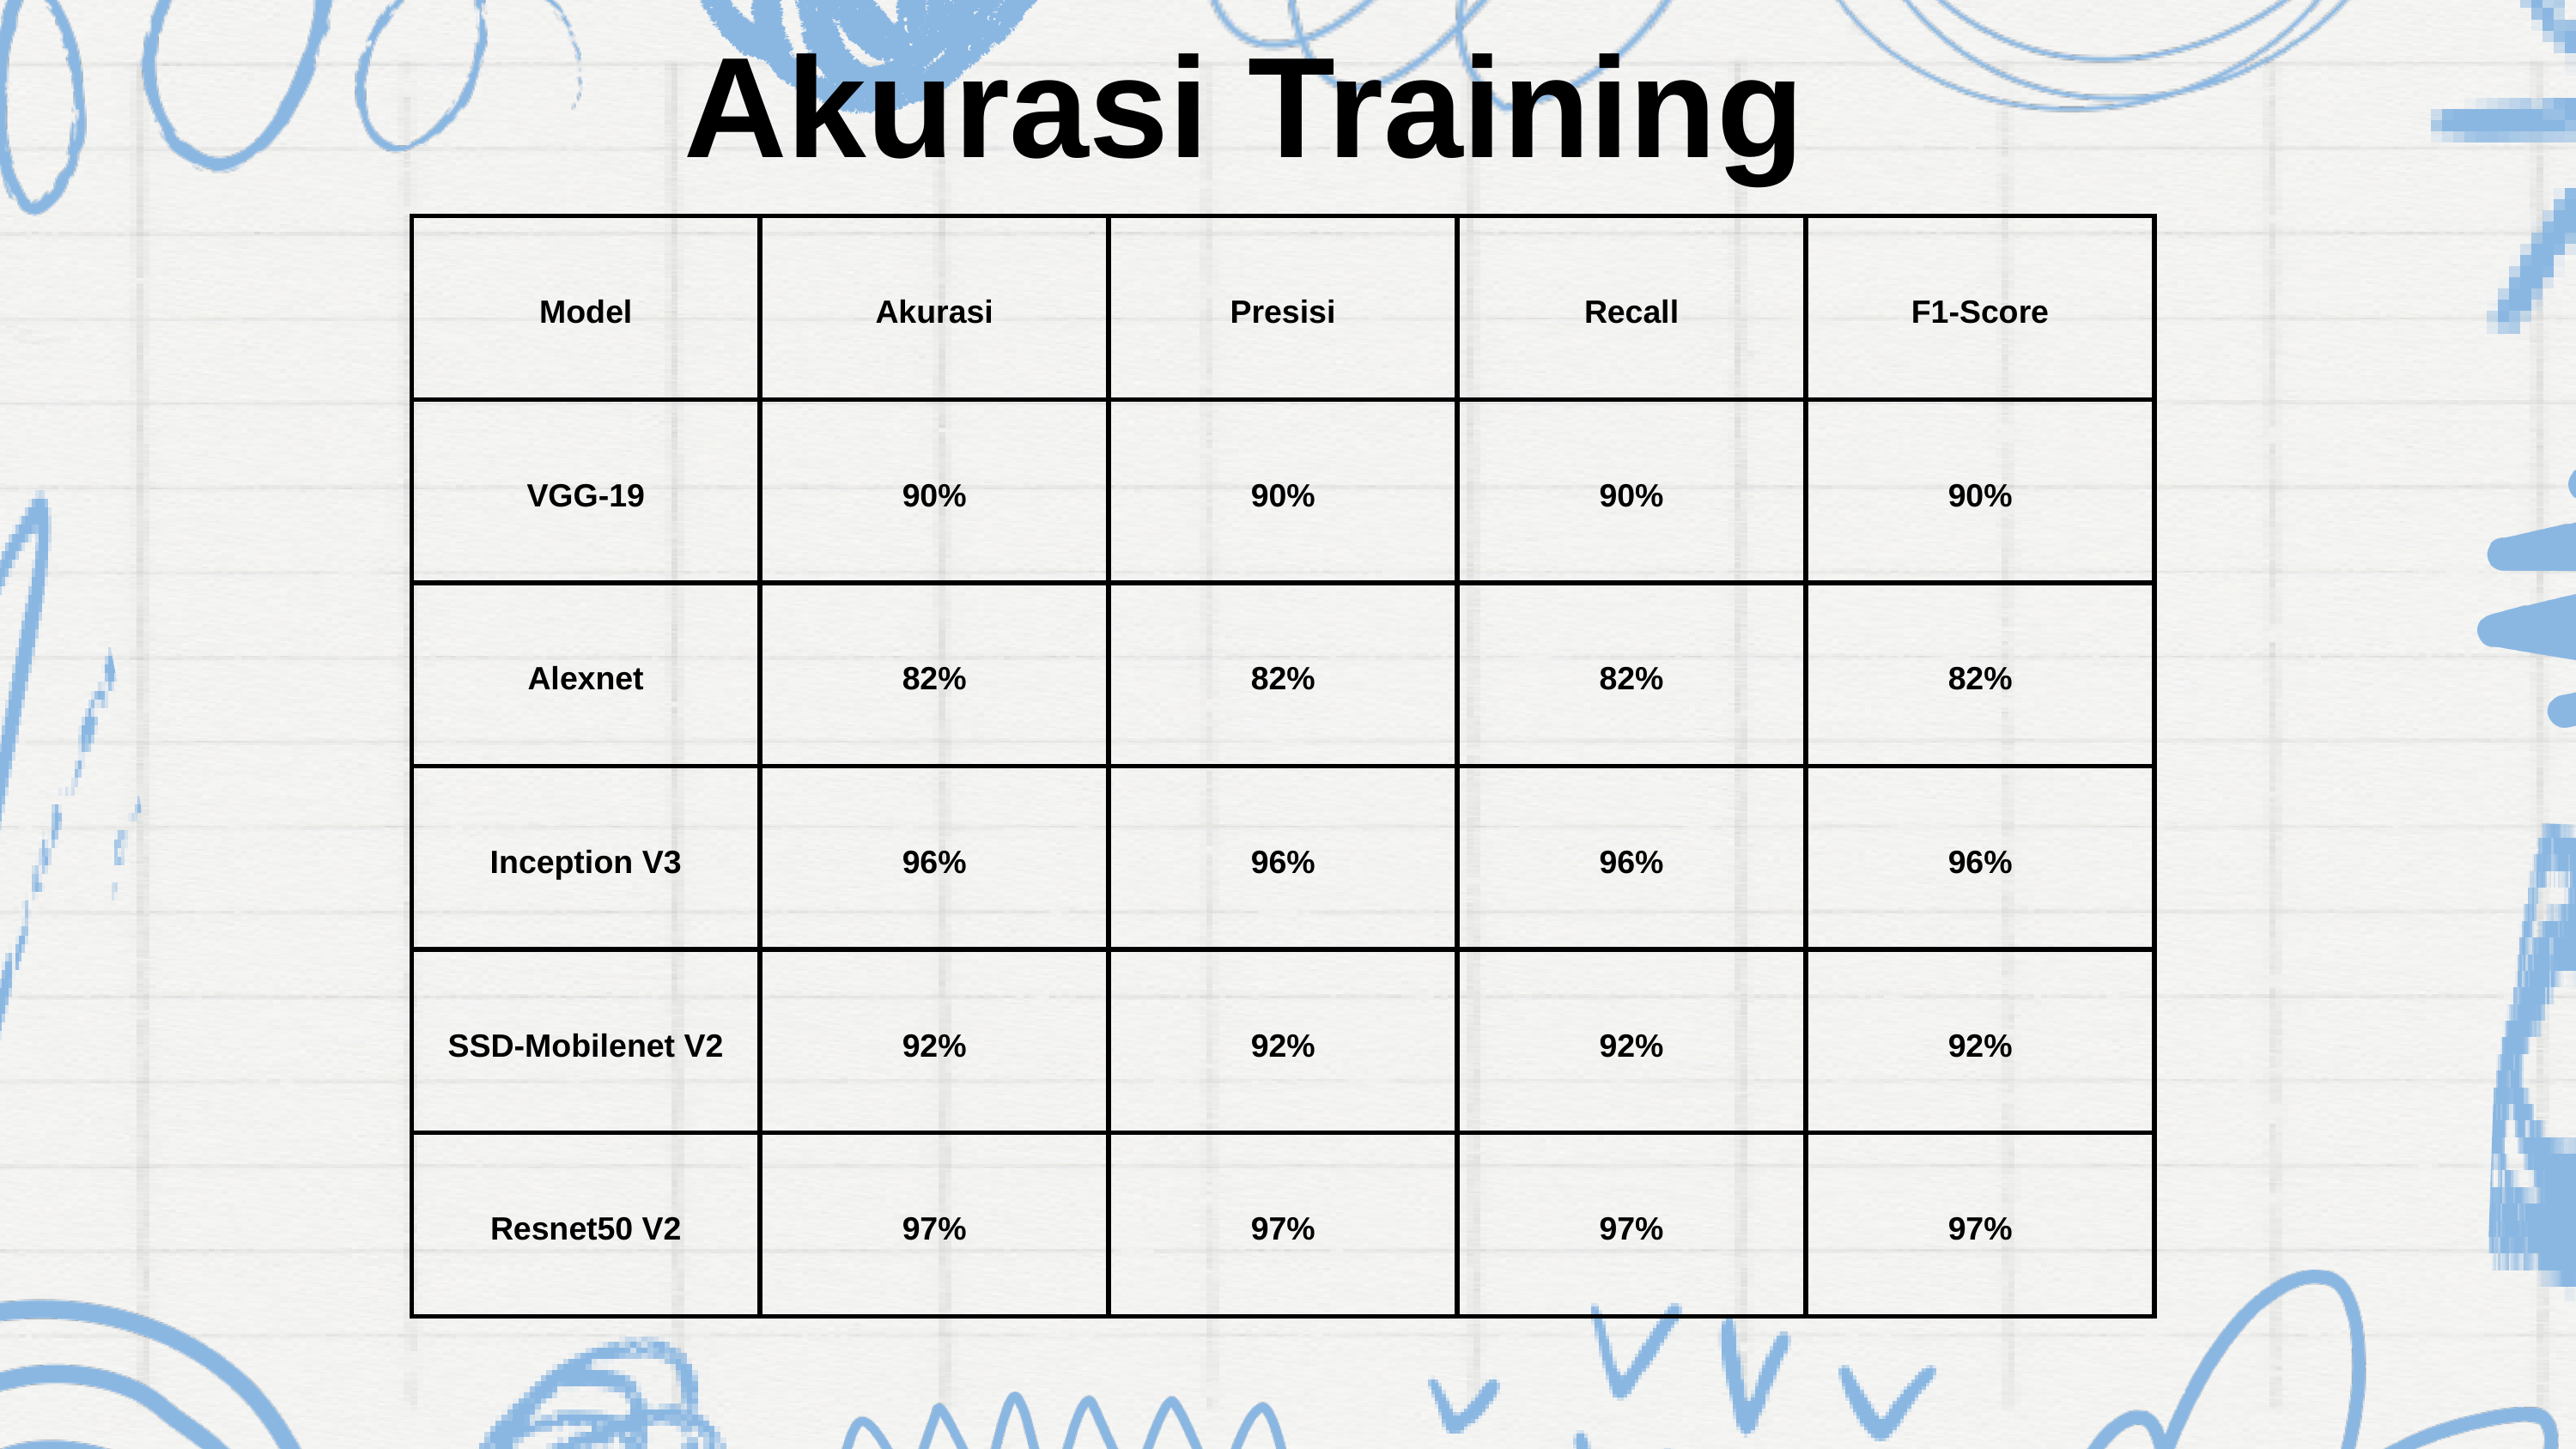

Akurasi Training
| Model | Akurasi | Presisi | Recall | F1-Score |
| --- | --- | --- | --- | --- |
| VGG-19 | 90% | 90% | 90% | 90% |
| Alexnet | 82% | 82% | 82% | 82% |
| Inception V3 | 96% | 96% | 96% | 96% |
| SSD-Mobilenet V2 | 92% | 92% | 92% | 92% |
| Resnet50 V2 | 97% | 97% | 97% | 97% |